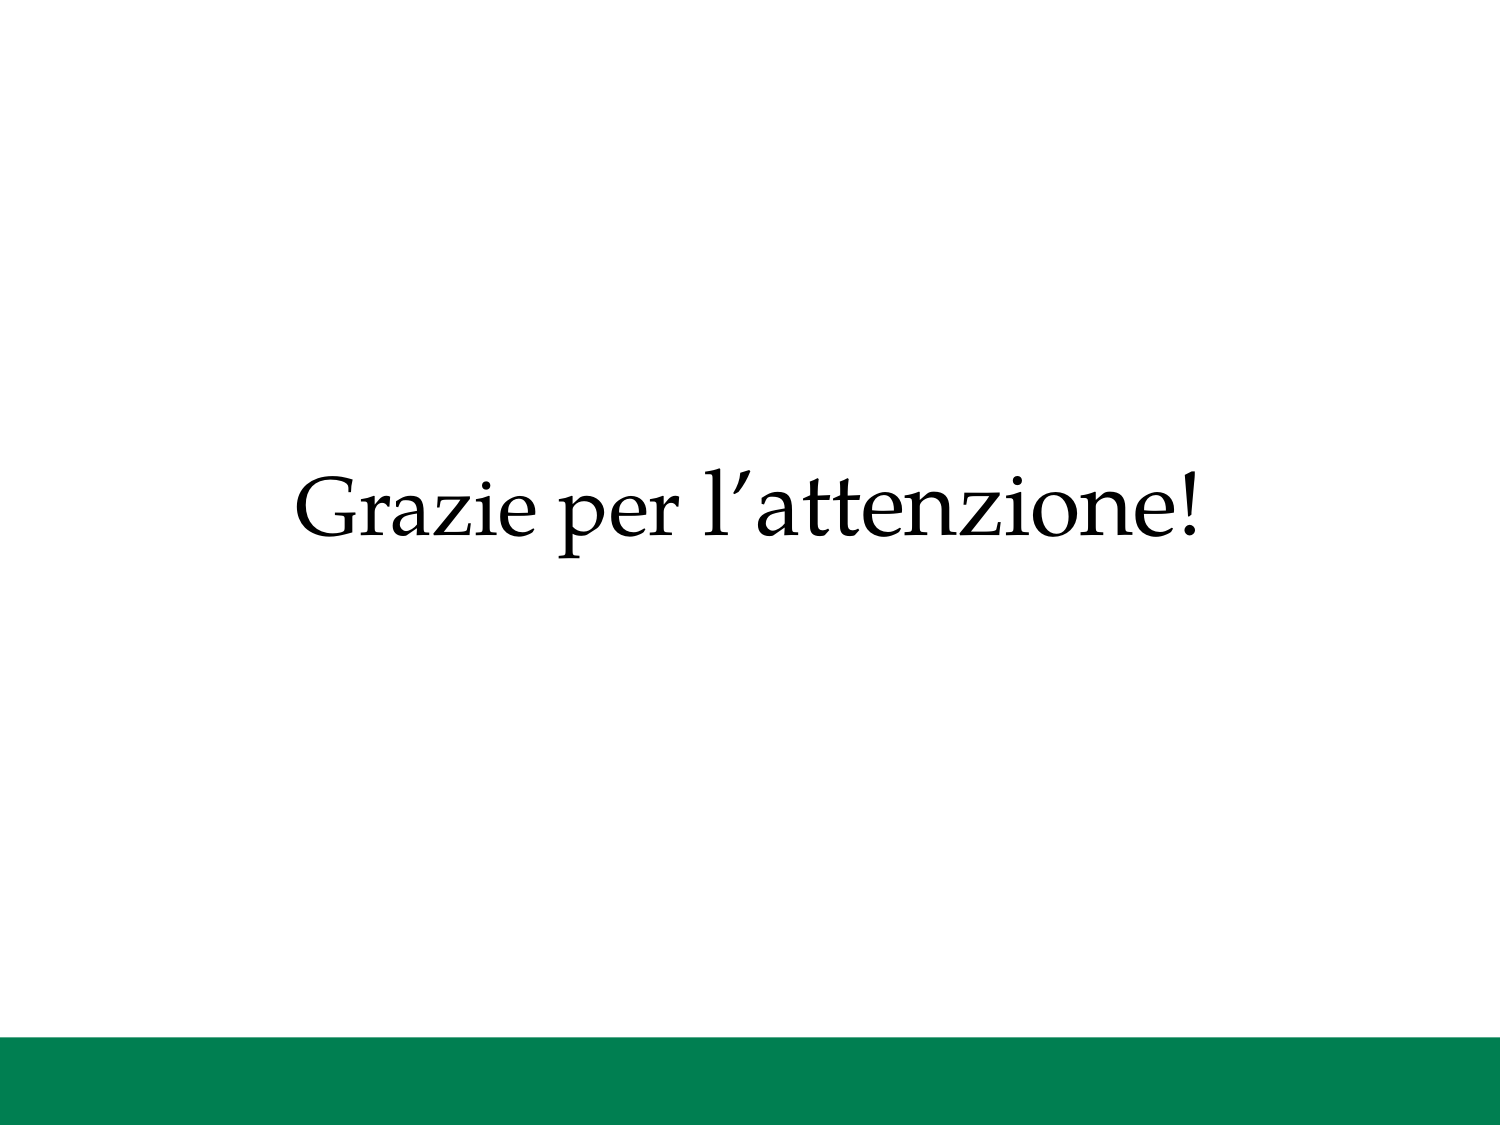

Grazie per l’attenzione!

12/10/2021
Titolo Presentazione
Pagina 60